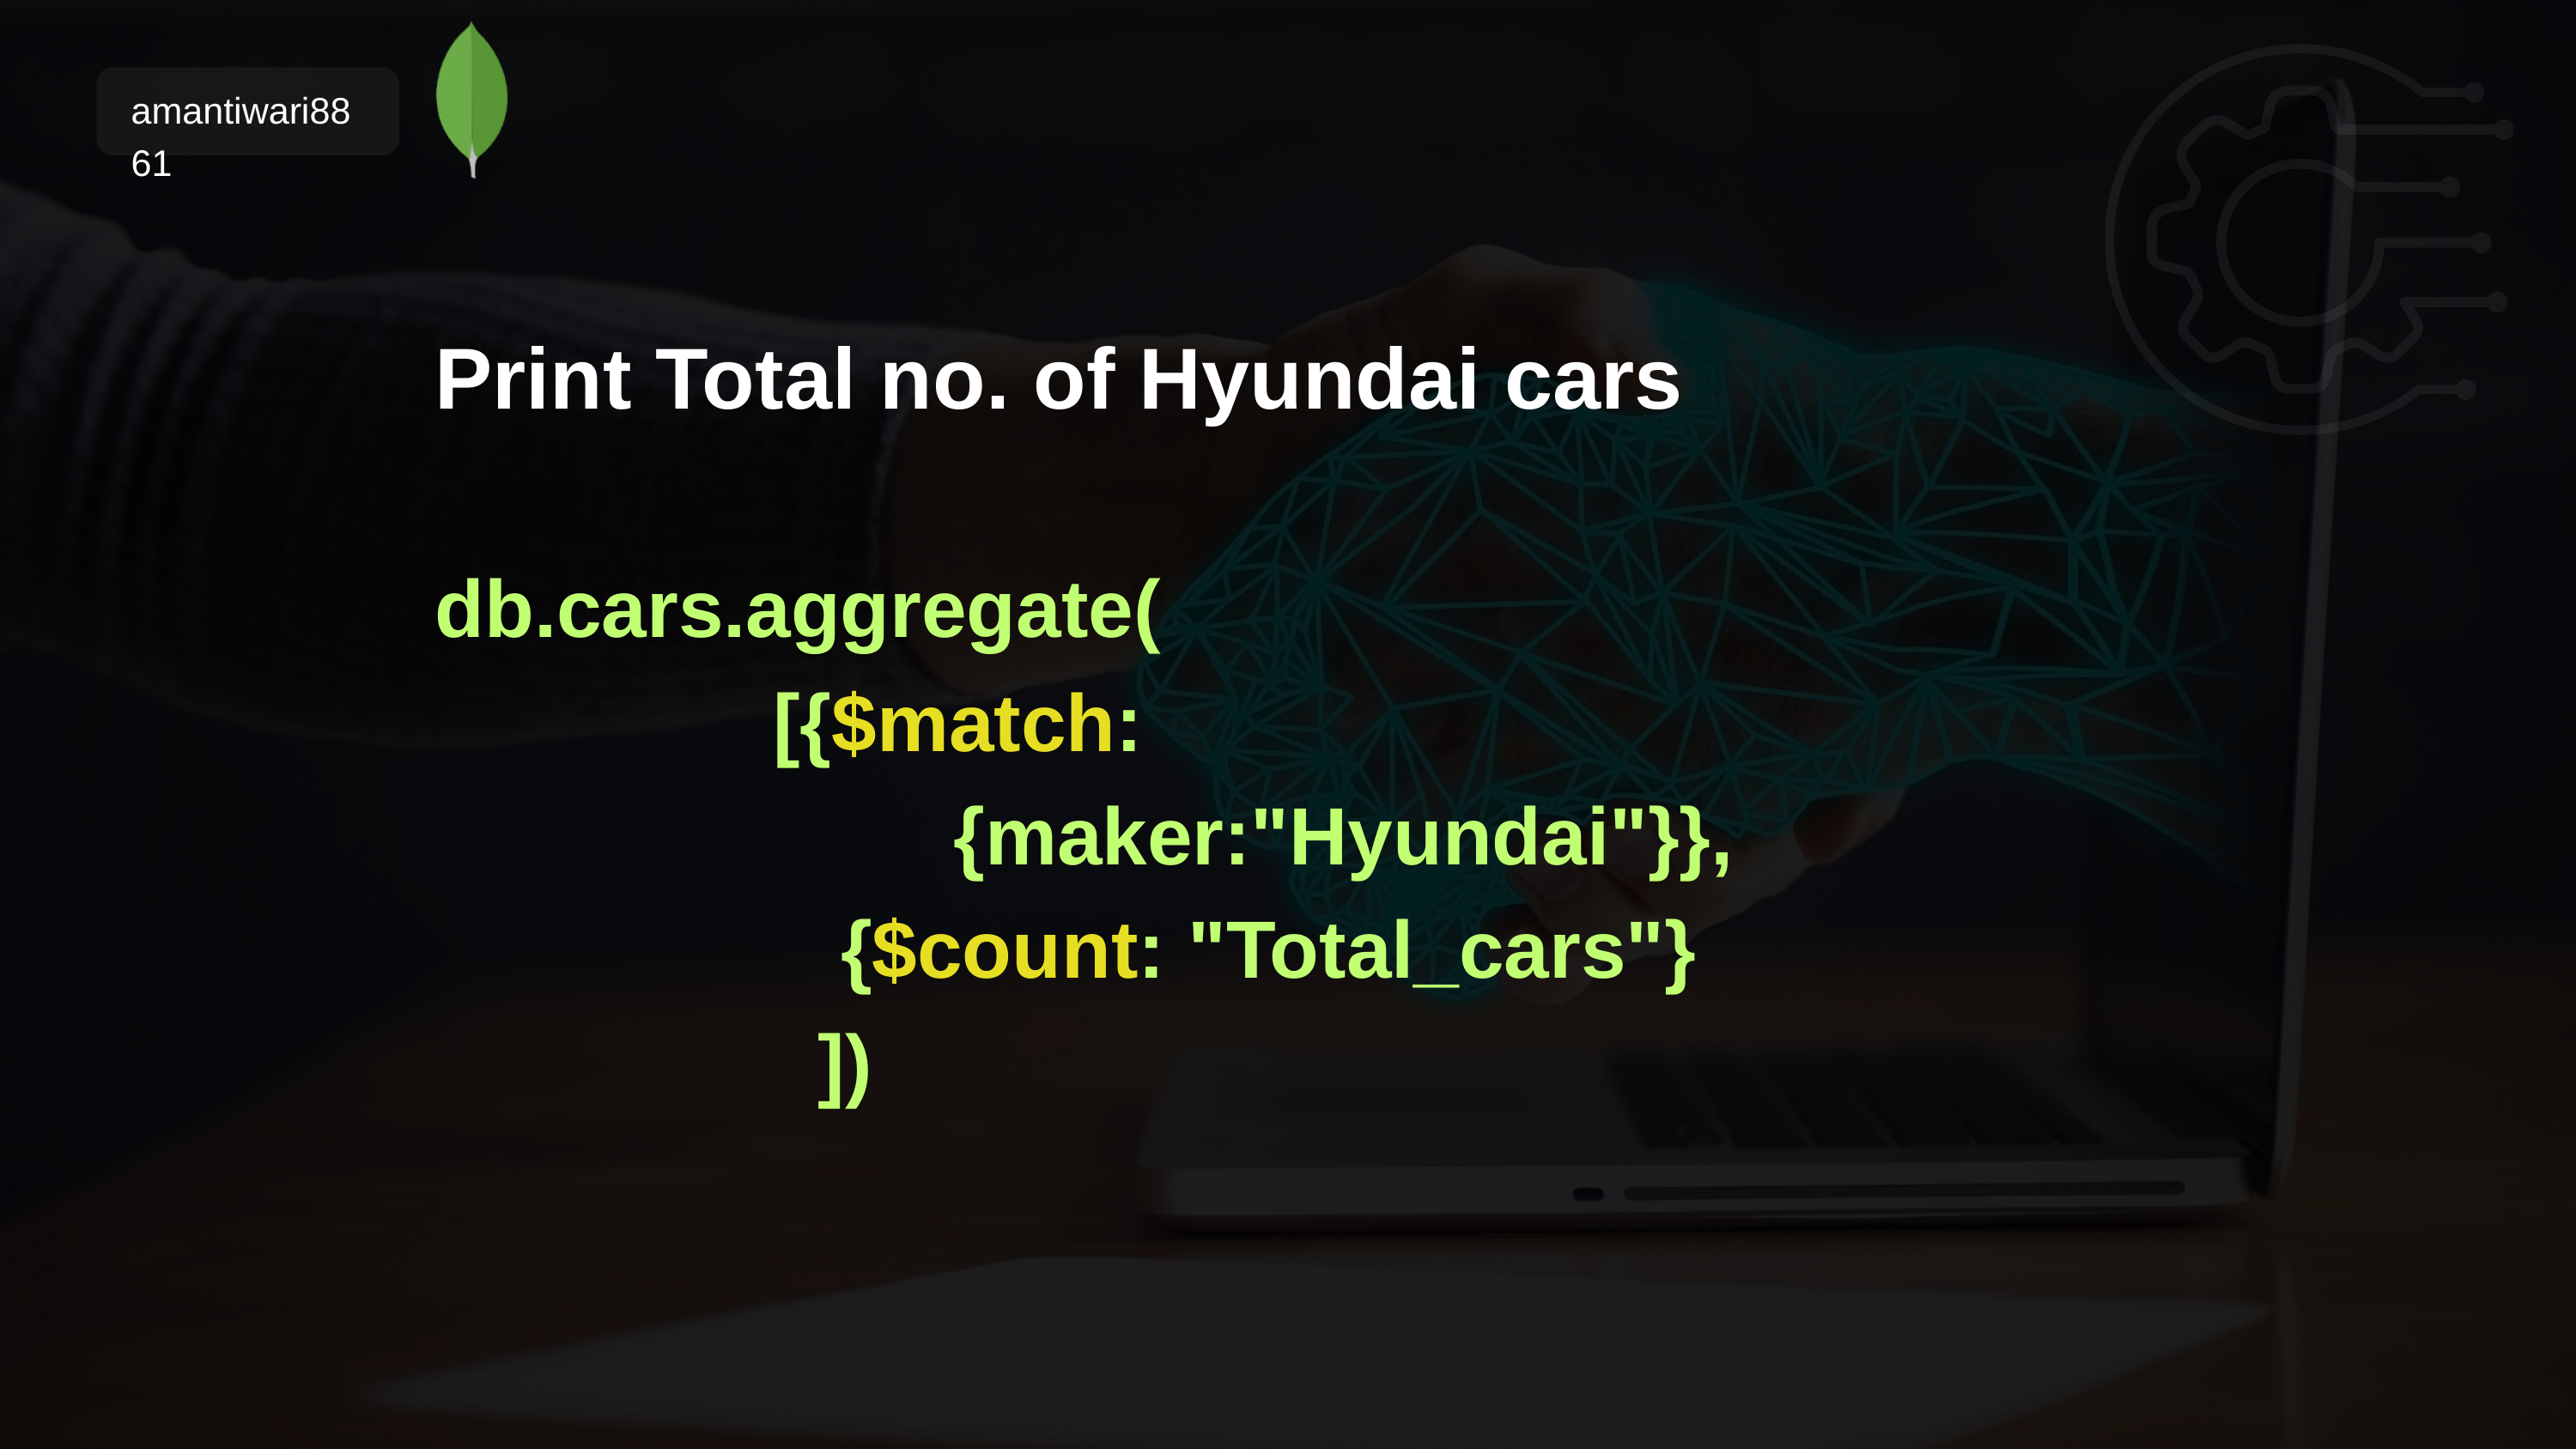

amantiwari8861
Print Total no. of Hyundai cars

db.cars.aggregate(
               [{$match:
                       {maker:"Hyundai"}},
                  {$count: "Total_cars"}
                 ])